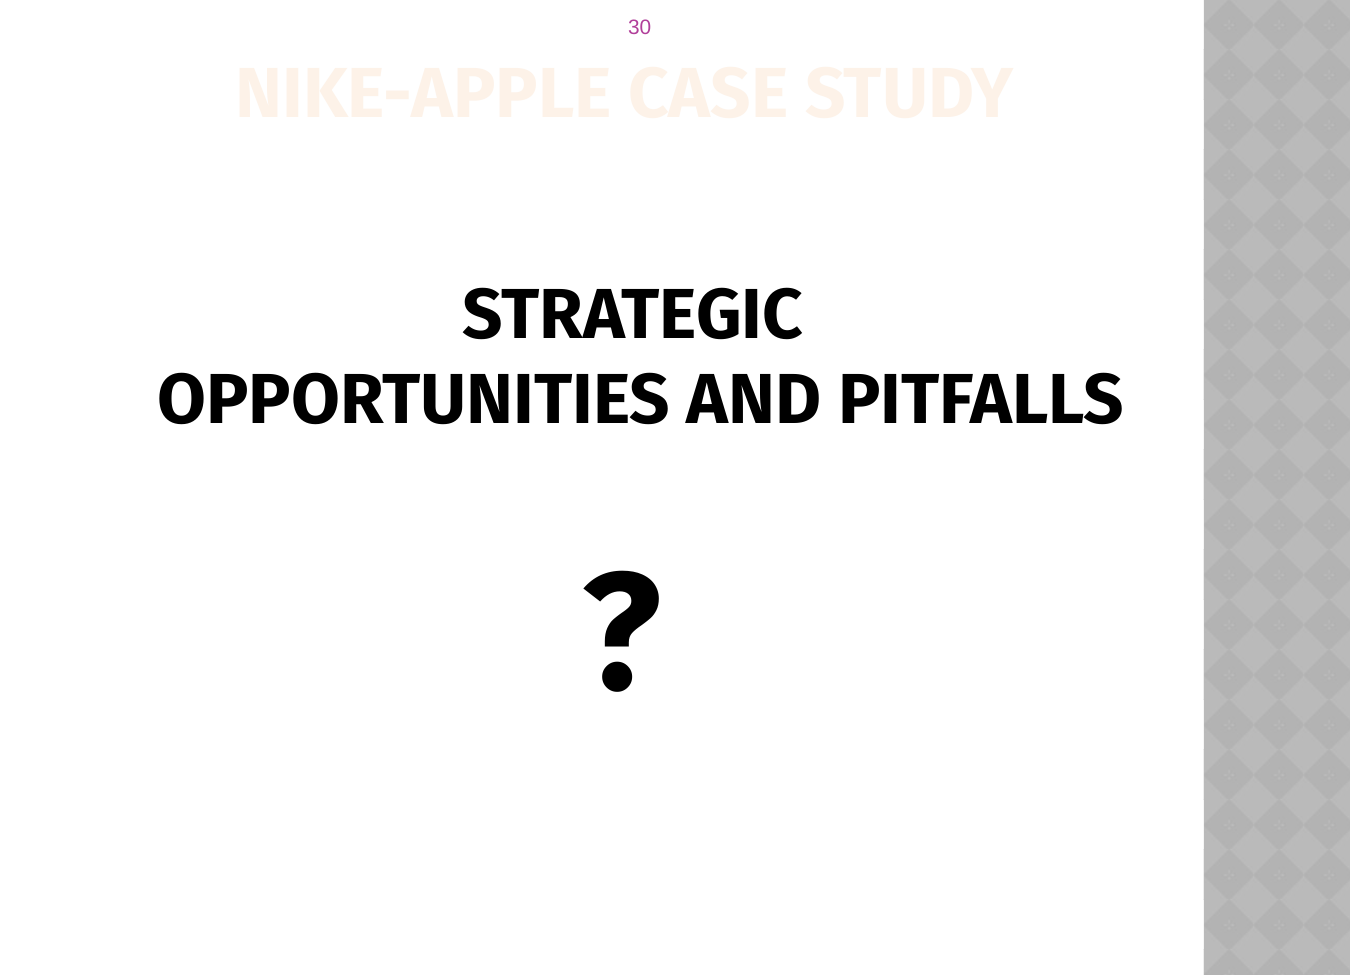

Nike-apple case study
Strategic
opportunities and pitfalls

?